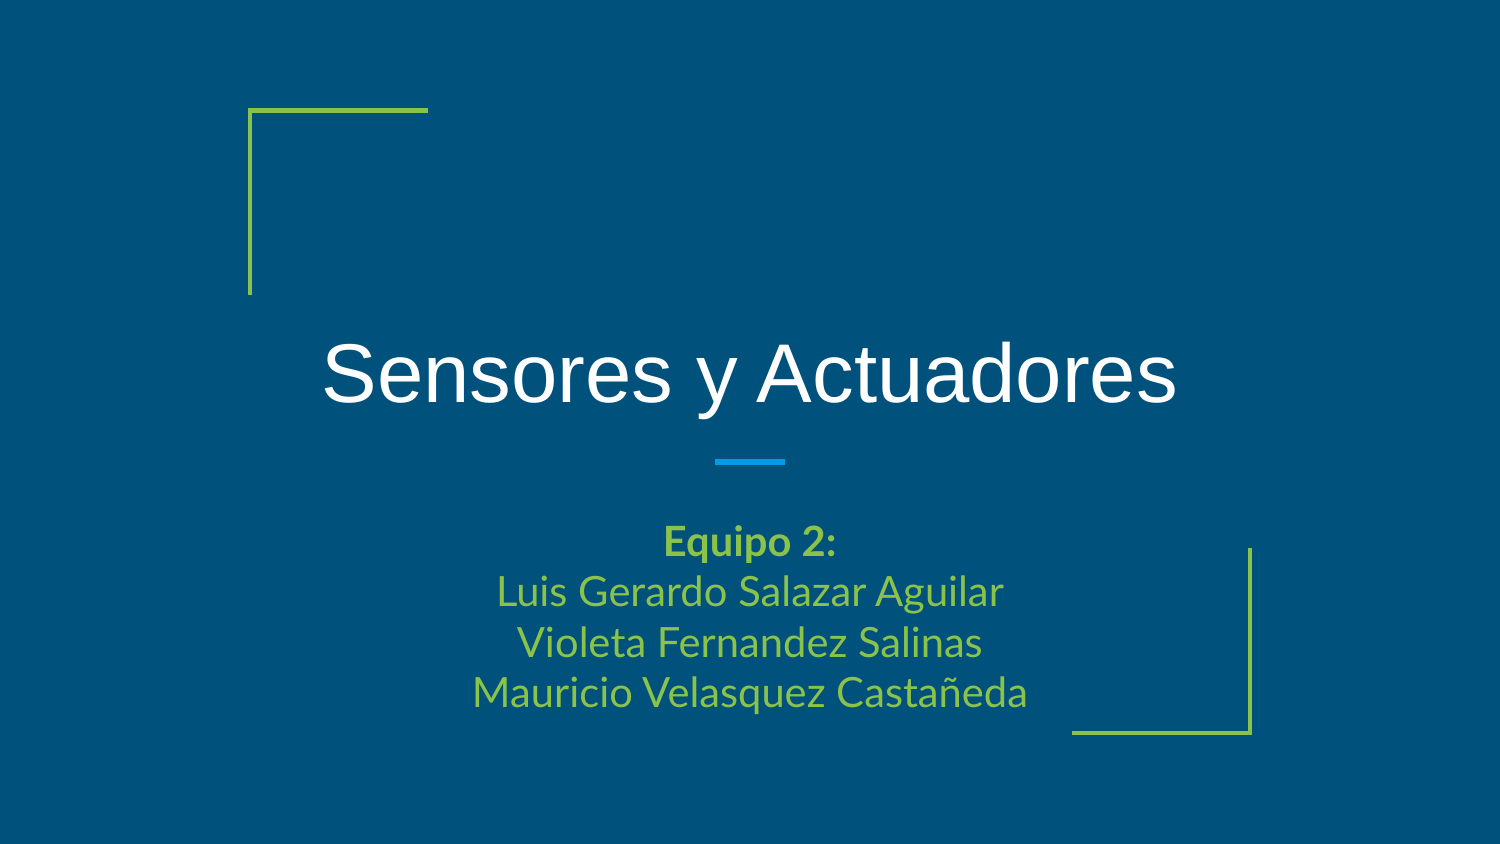

# Sensores y Actuadores
Equipo 2:
Luis Gerardo Salazar Aguilar
Violeta Fernandez Salinas
Mauricio Velasquez Castañeda